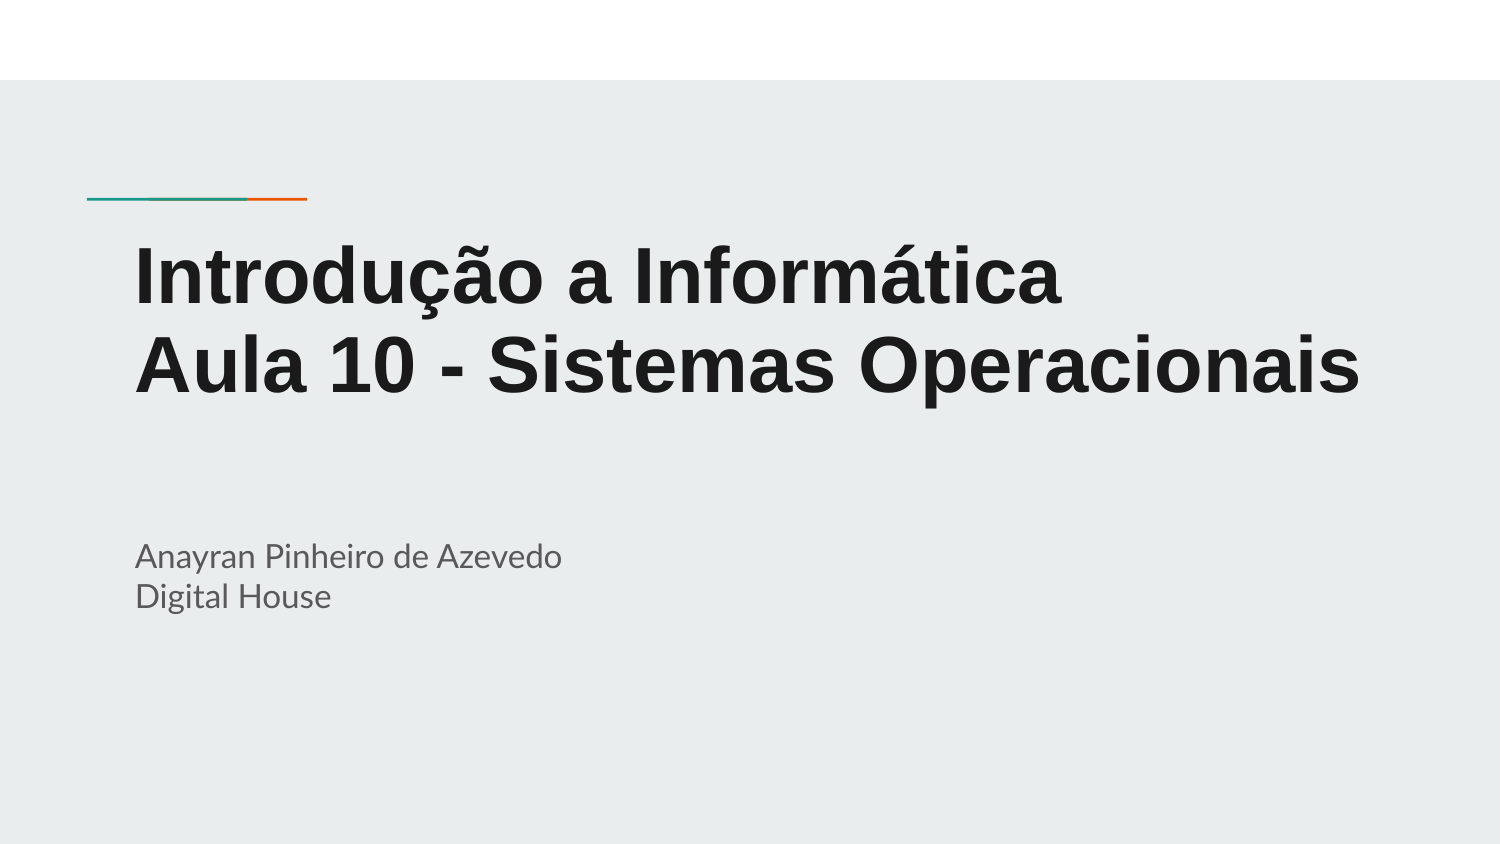

# Introdução a Informática
Aula 10 - Sistemas Operacionais
Anayran Pinheiro de Azevedo
Digital House